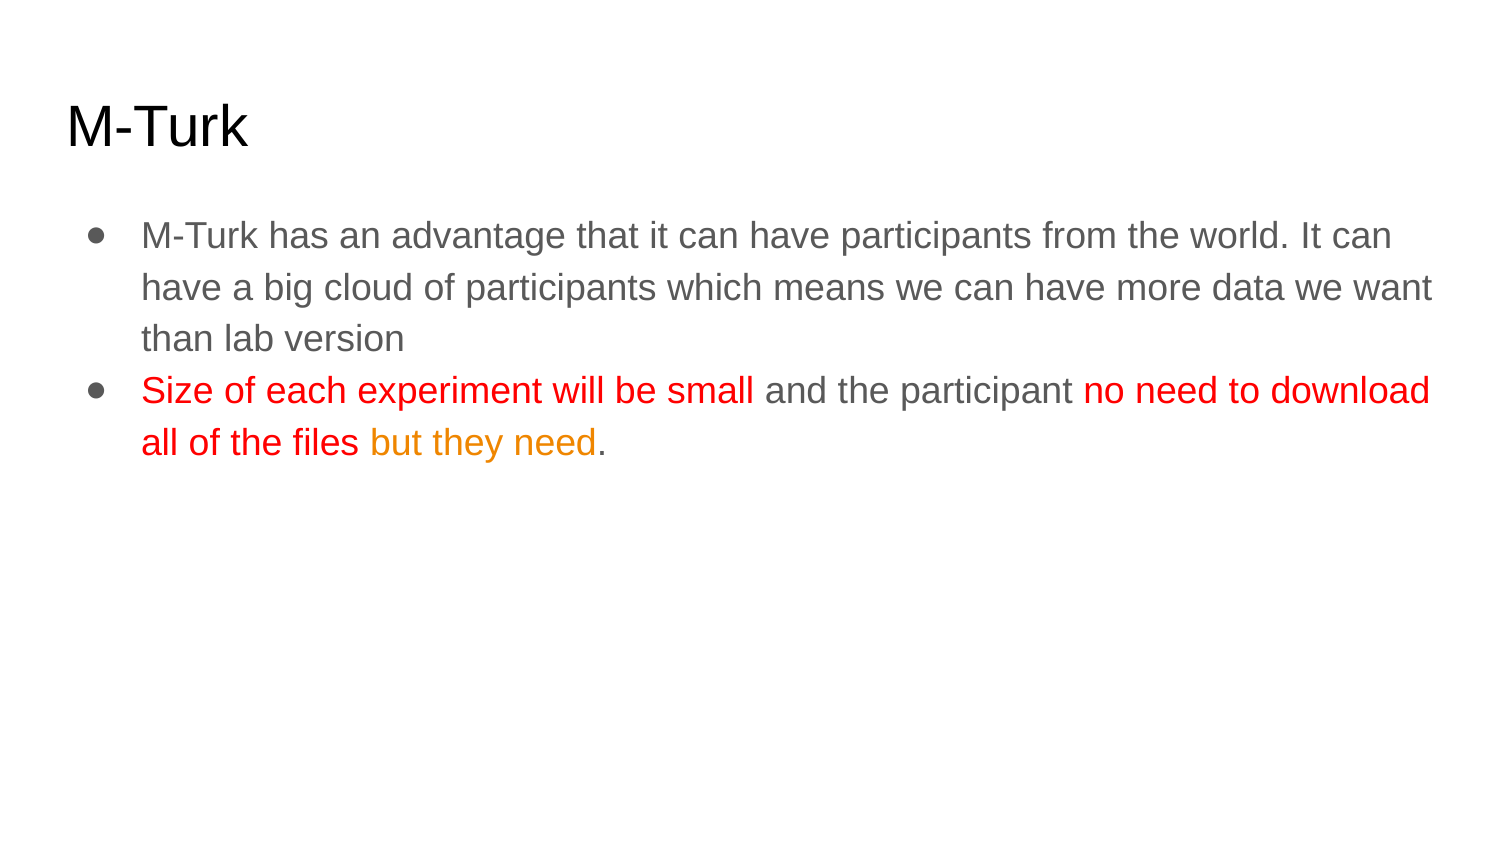

# M-Turk
M-Turk has an advantage that it can have participants from the world. It can have a big cloud of participants which means we can have more data we want than lab version
Size of each experiment will be small and the participant no need to download all of the files but they need.